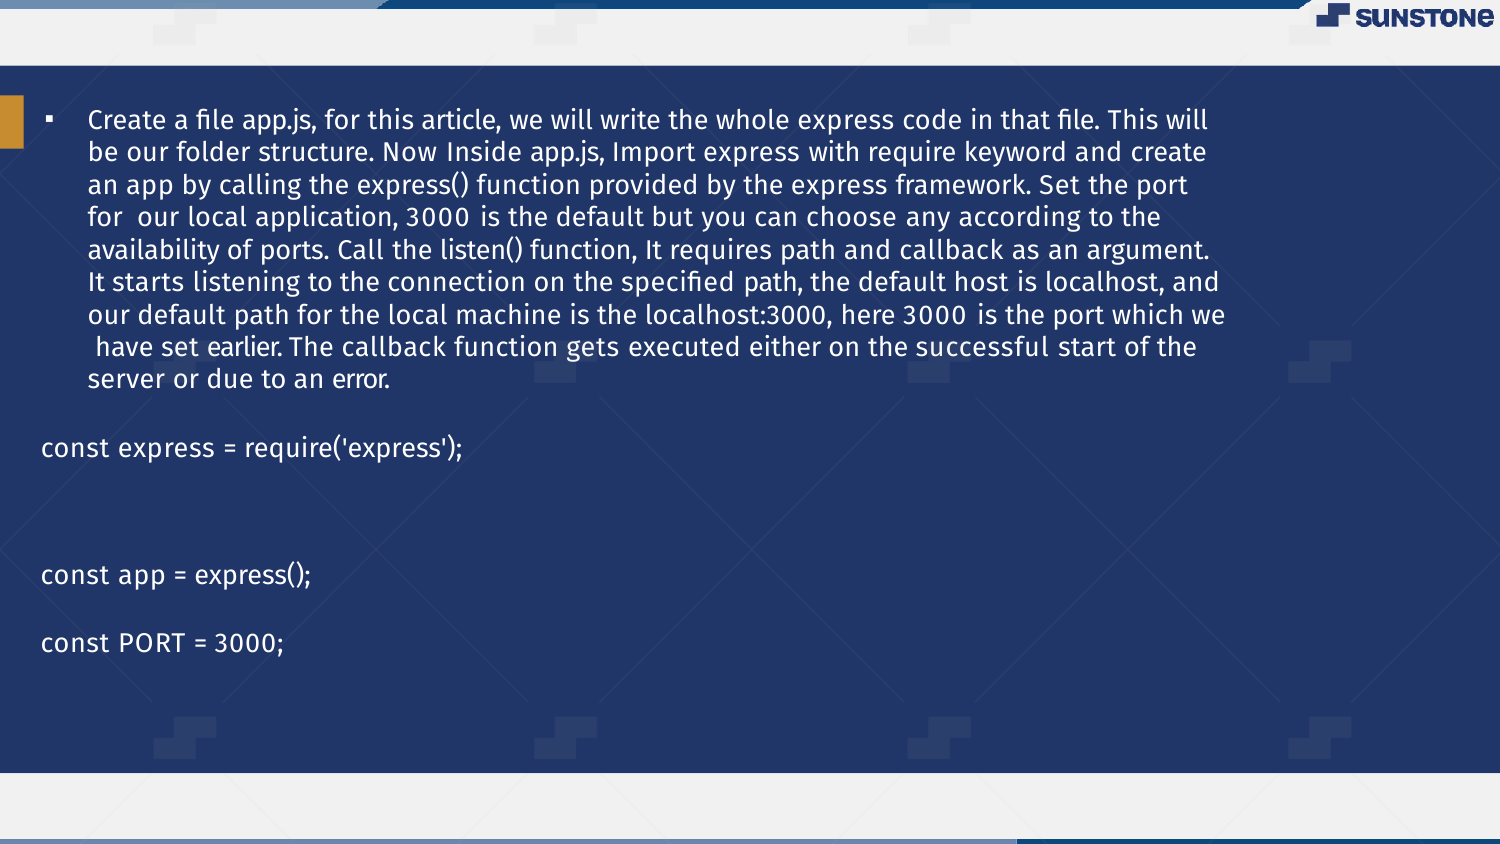

Create a ﬁle app.js, for this article, we will write the whole express code in that ﬁle. This will  be our folder structure. Now Inside app.js, Import express with require keyword and create  an app by calling the express() function provided by the express framework. Set the port for  our local application, 3000 is the default but you can choose any according to the  availability of ports. Call the listen() function, It requires path and callback as an argument.  It starts listening to the connection on the speciﬁed path, the default host is localhost, and  our default path for the local machine is the localhost:3000, here 3000 is the port which we  have set earlier. The callback function gets executed either on the successful start of the  server or due to an error.

const express = require('express');
const app = express();

const PORT = 3000;